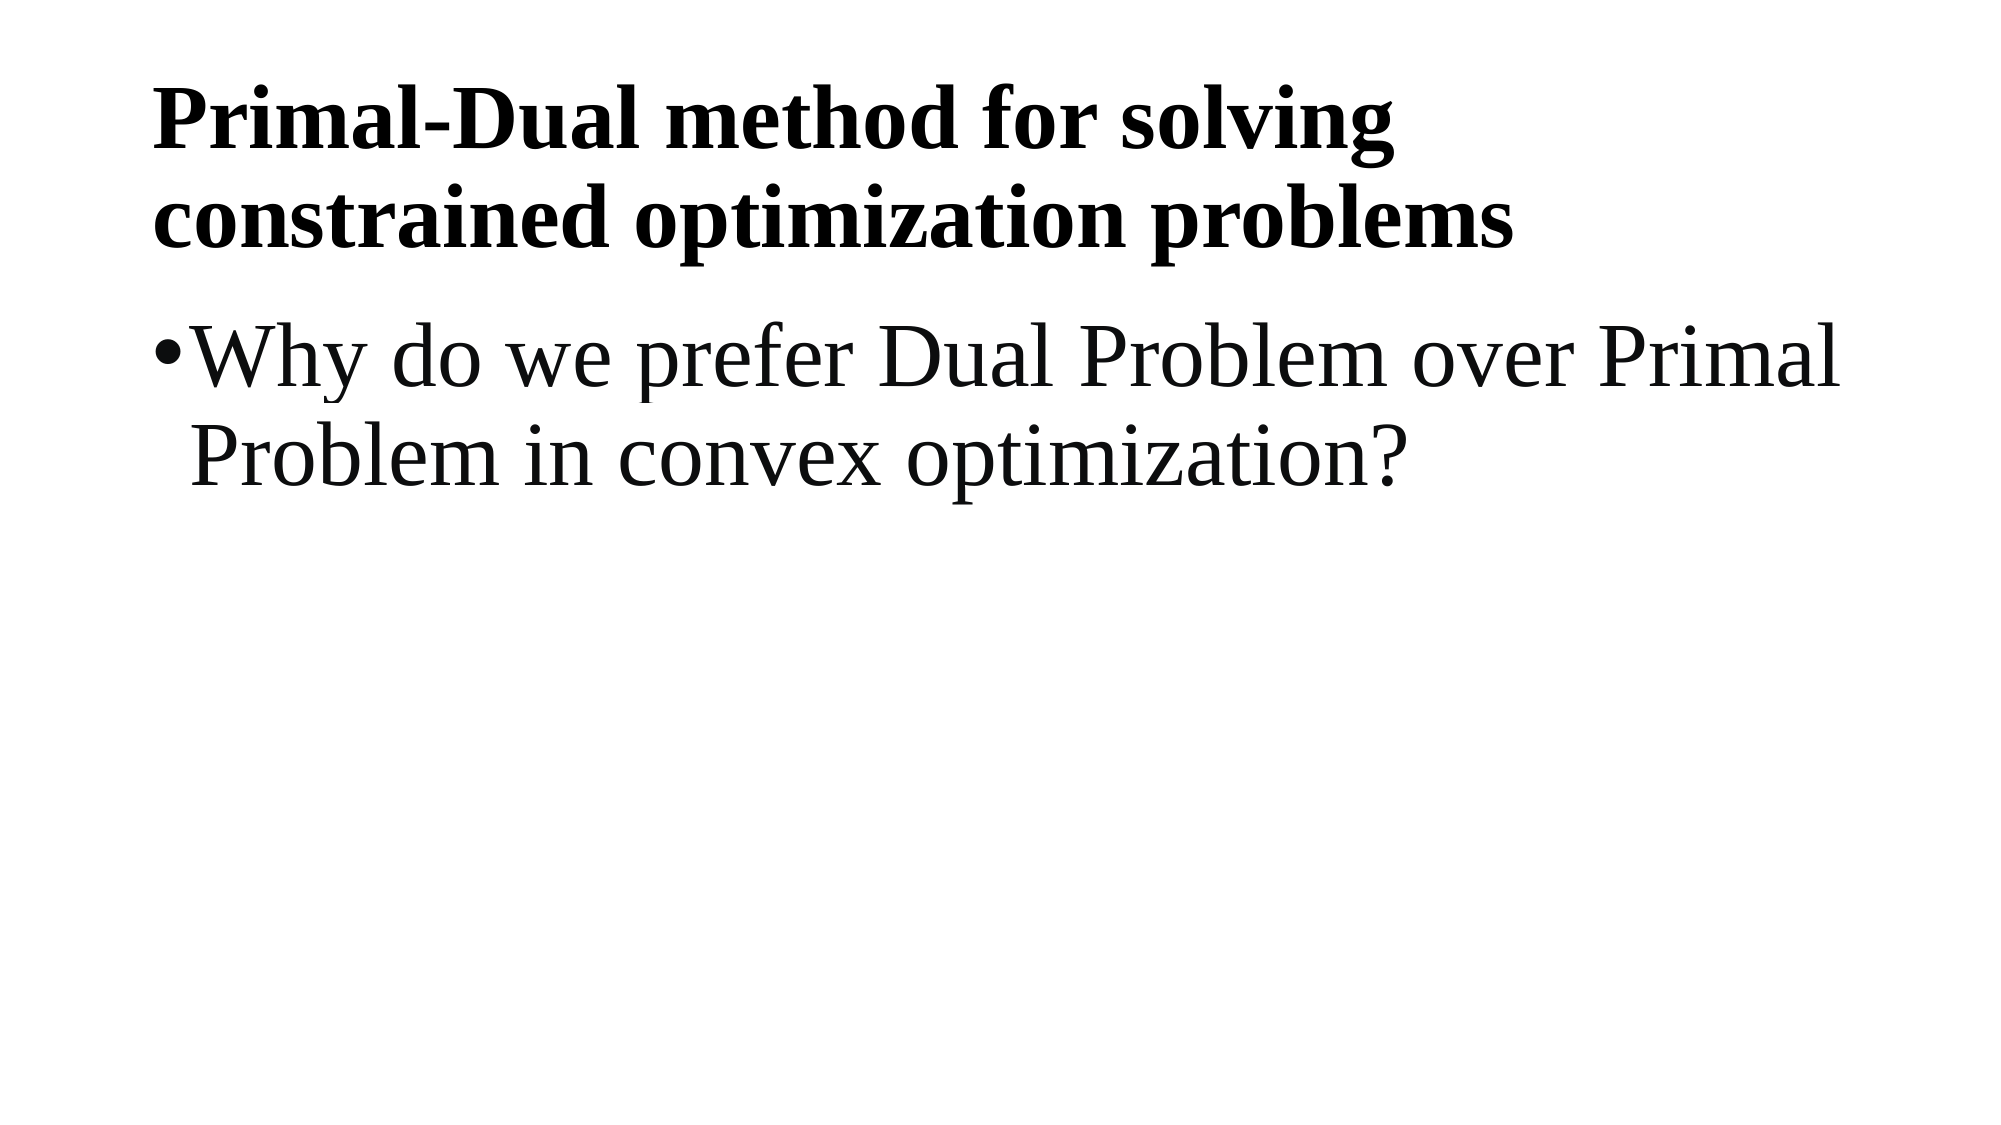

# Primal-Dual method for solving constrained optimization problems
Why do we prefer Dual Problem over Primal Problem in convex optimization?